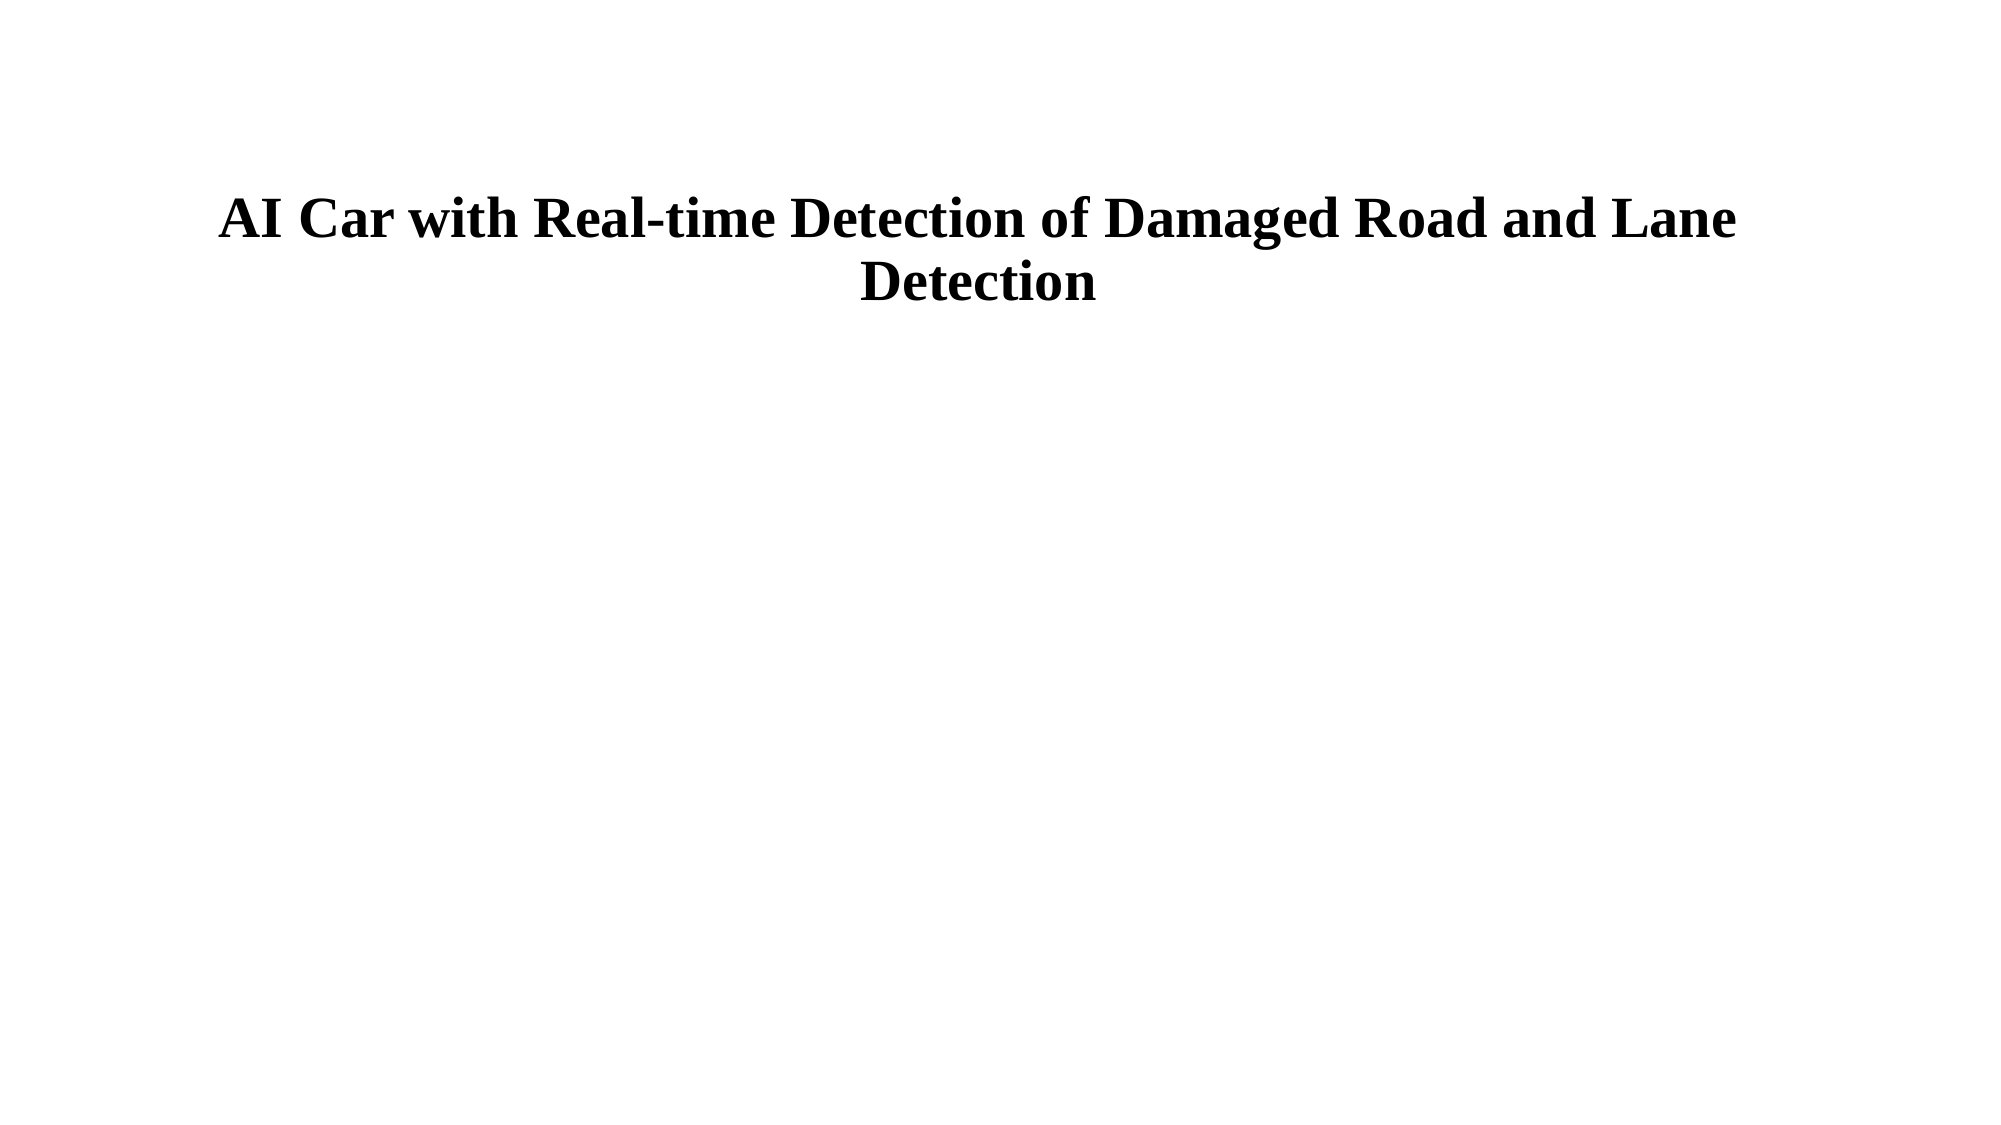

# AI Car with Real-time Detection of Damaged Road and Lane Detection